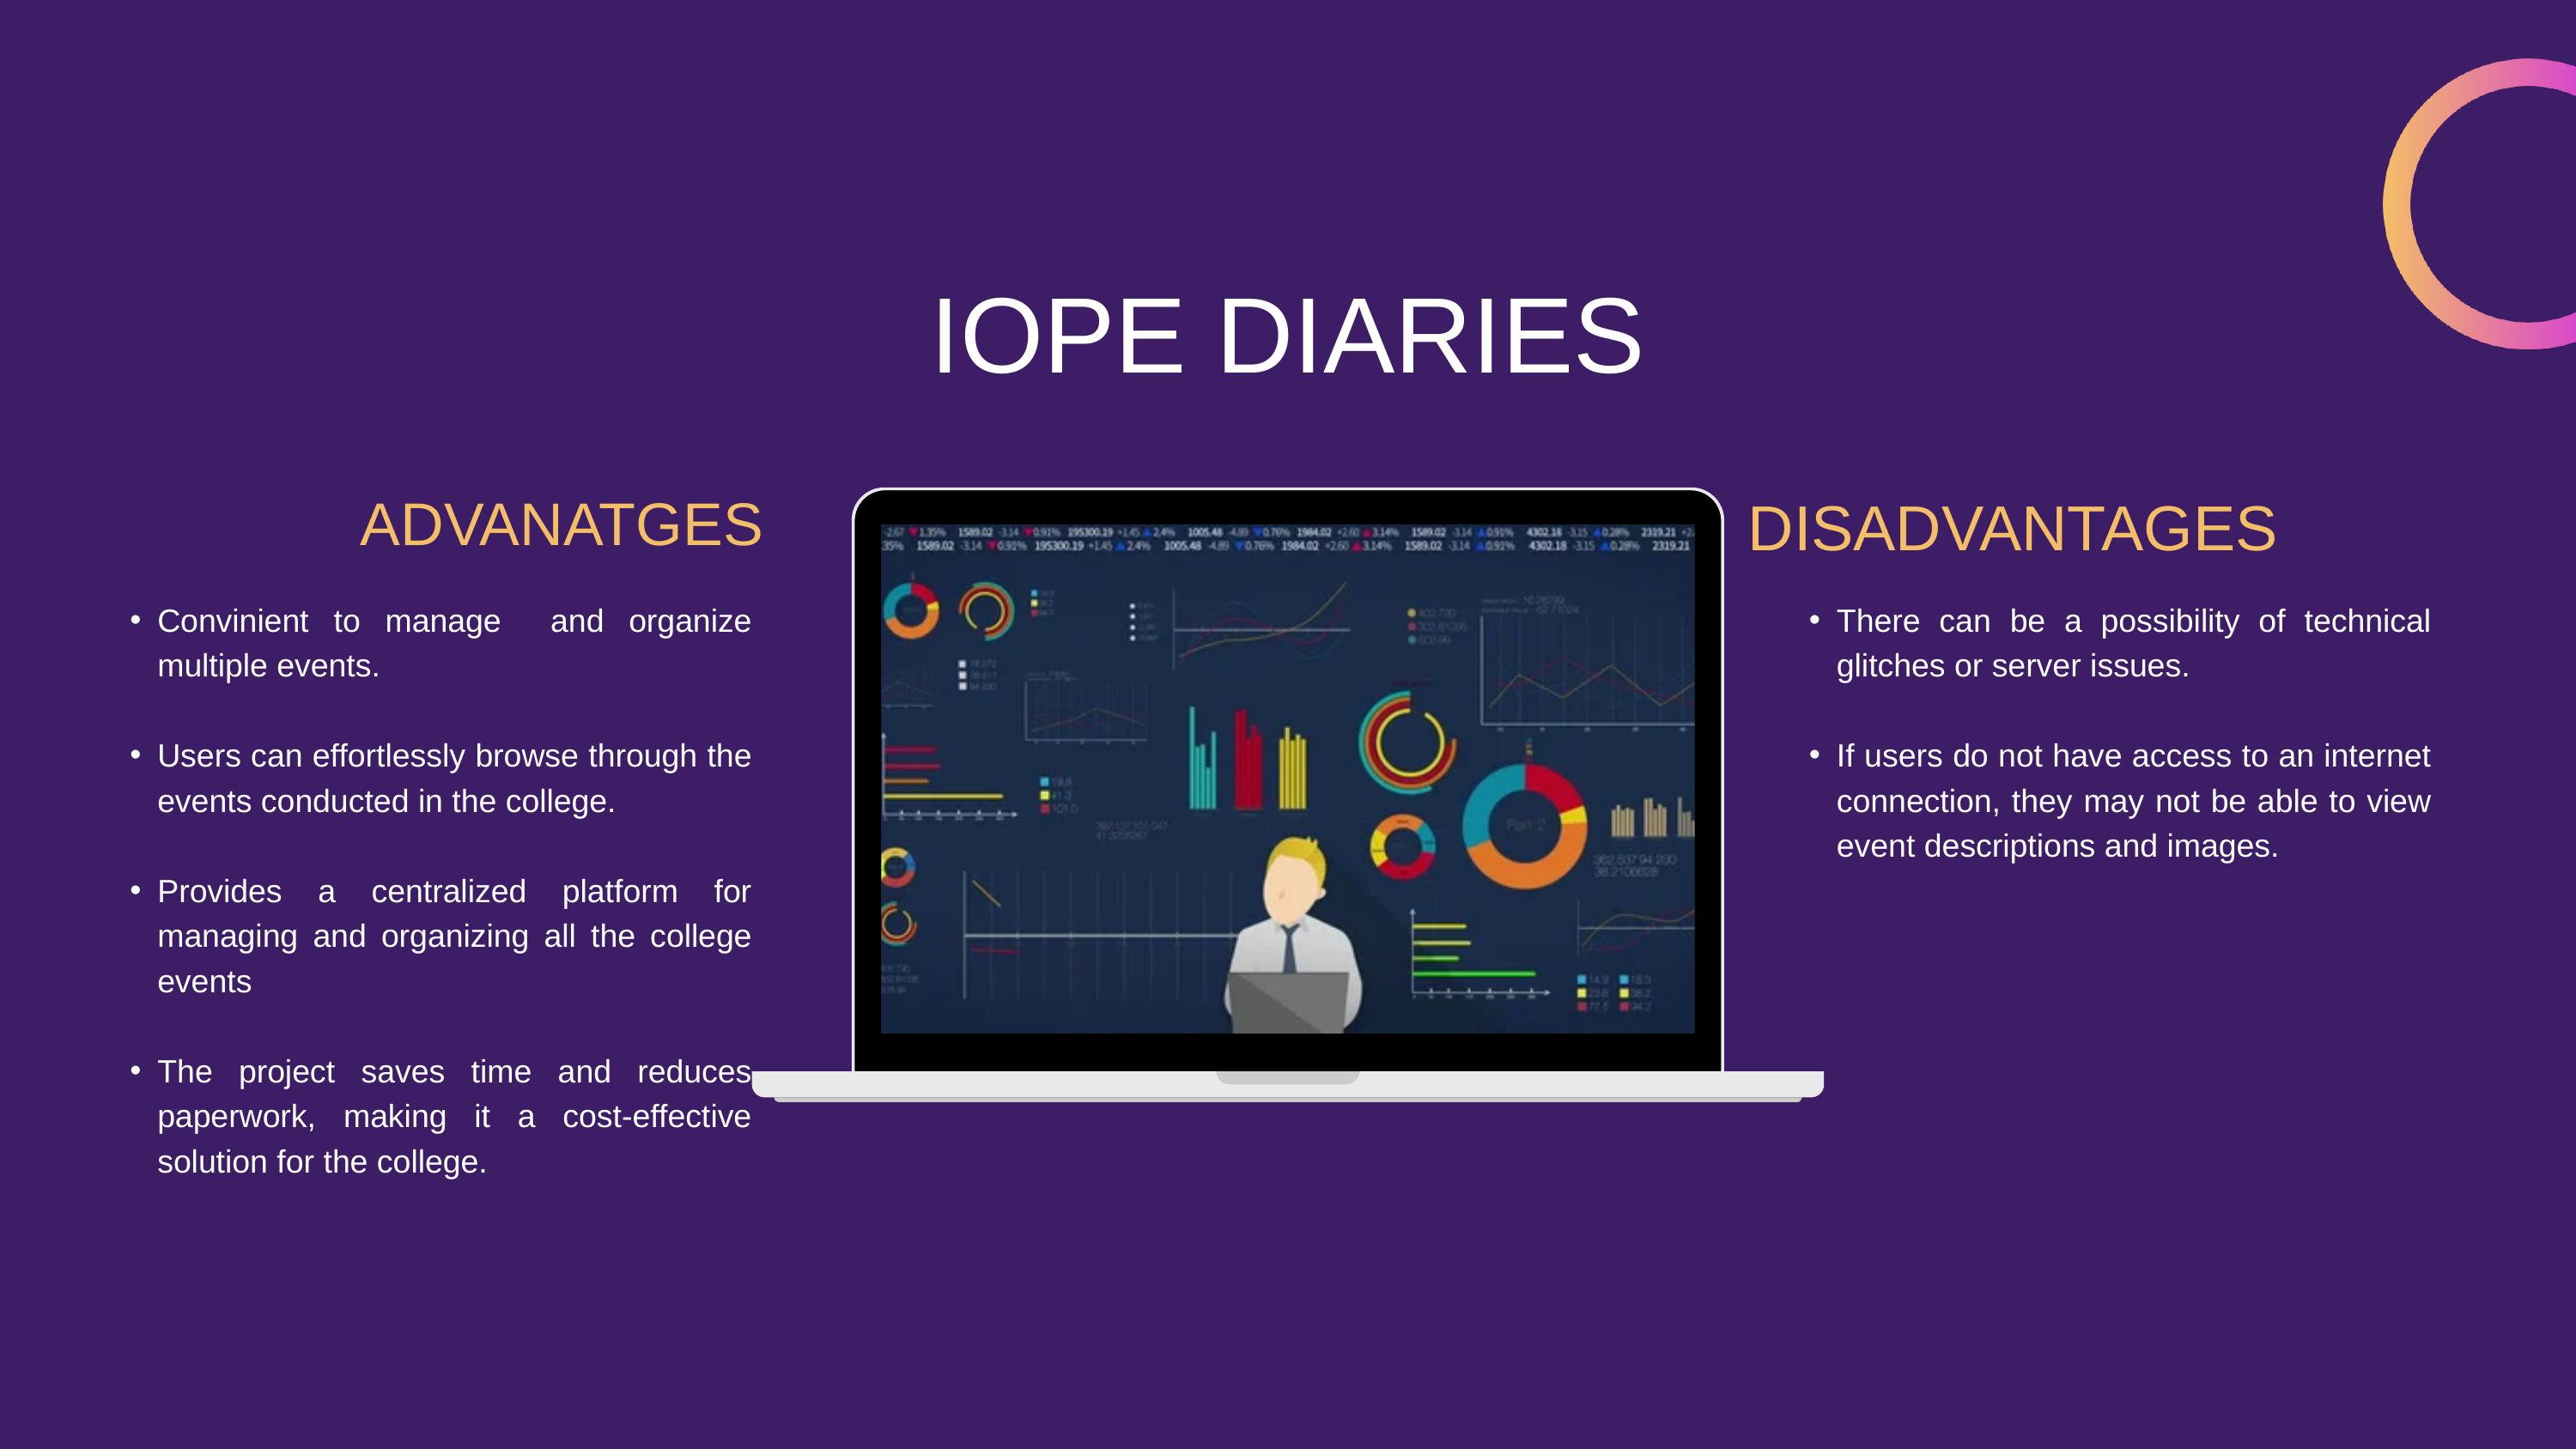

IOPE DIARIES
ADVANATGES
DISADVANTAGES

Convinient to manage  and organize multiple events.

Users can effortlessly browse through the events conducted in the college.

Provides a centralized platform for managing and organizing all the college events

The project saves time and reduces paperwork, making it a cost-effective solution for the college.

There can be a possibility of technical glitches or server issues.

If users do not have access to an internet connection, they may not be able to view event descriptions and images.